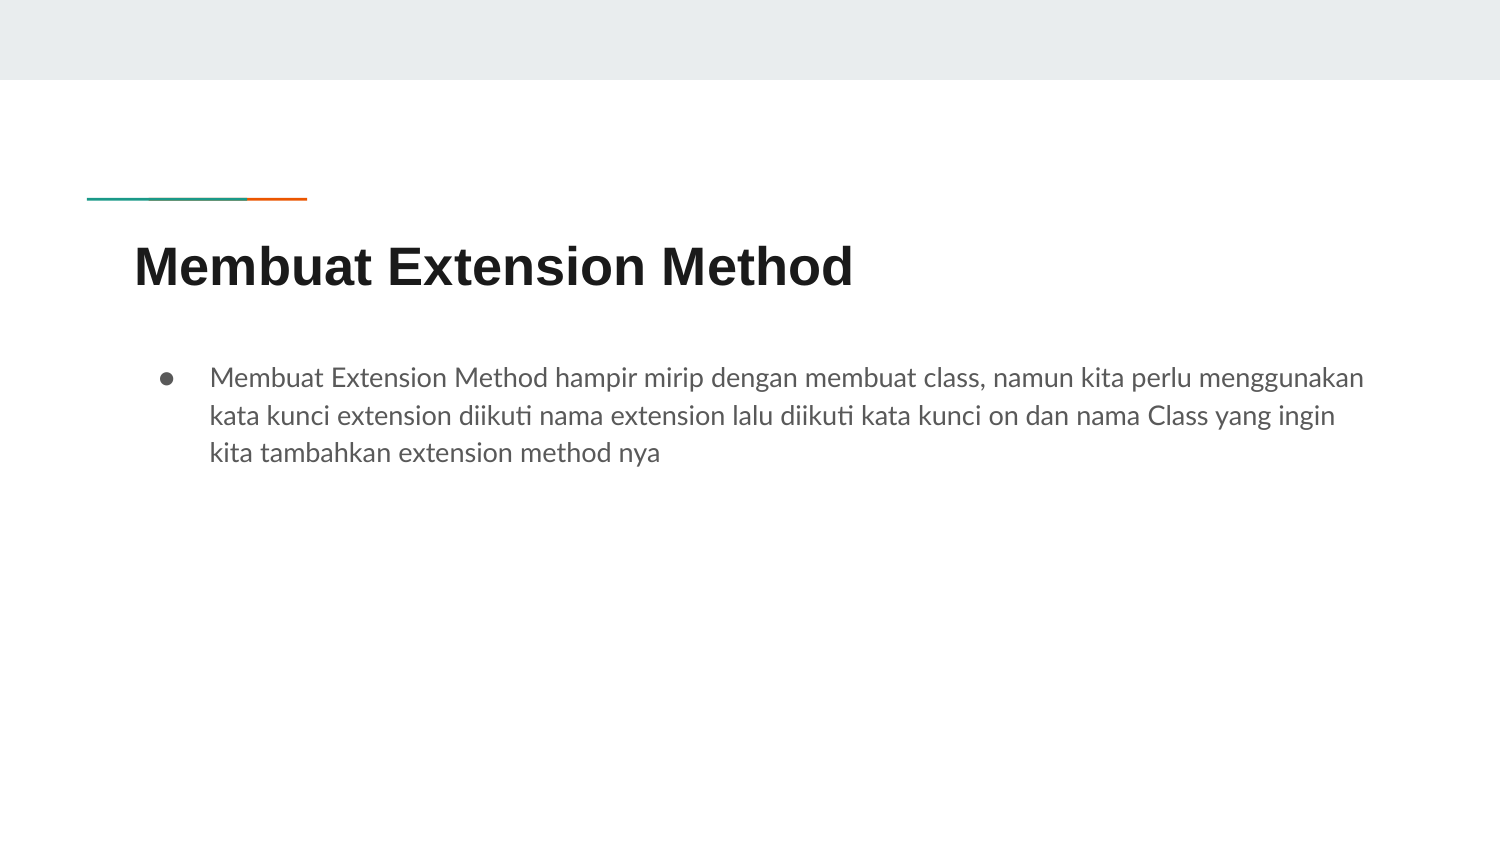

# Membuat Extension Method
Membuat Extension Method hampir mirip dengan membuat class, namun kita perlu menggunakan kata kunci extension diikuti nama extension lalu diikuti kata kunci on dan nama Class yang ingin kita tambahkan extension method nya